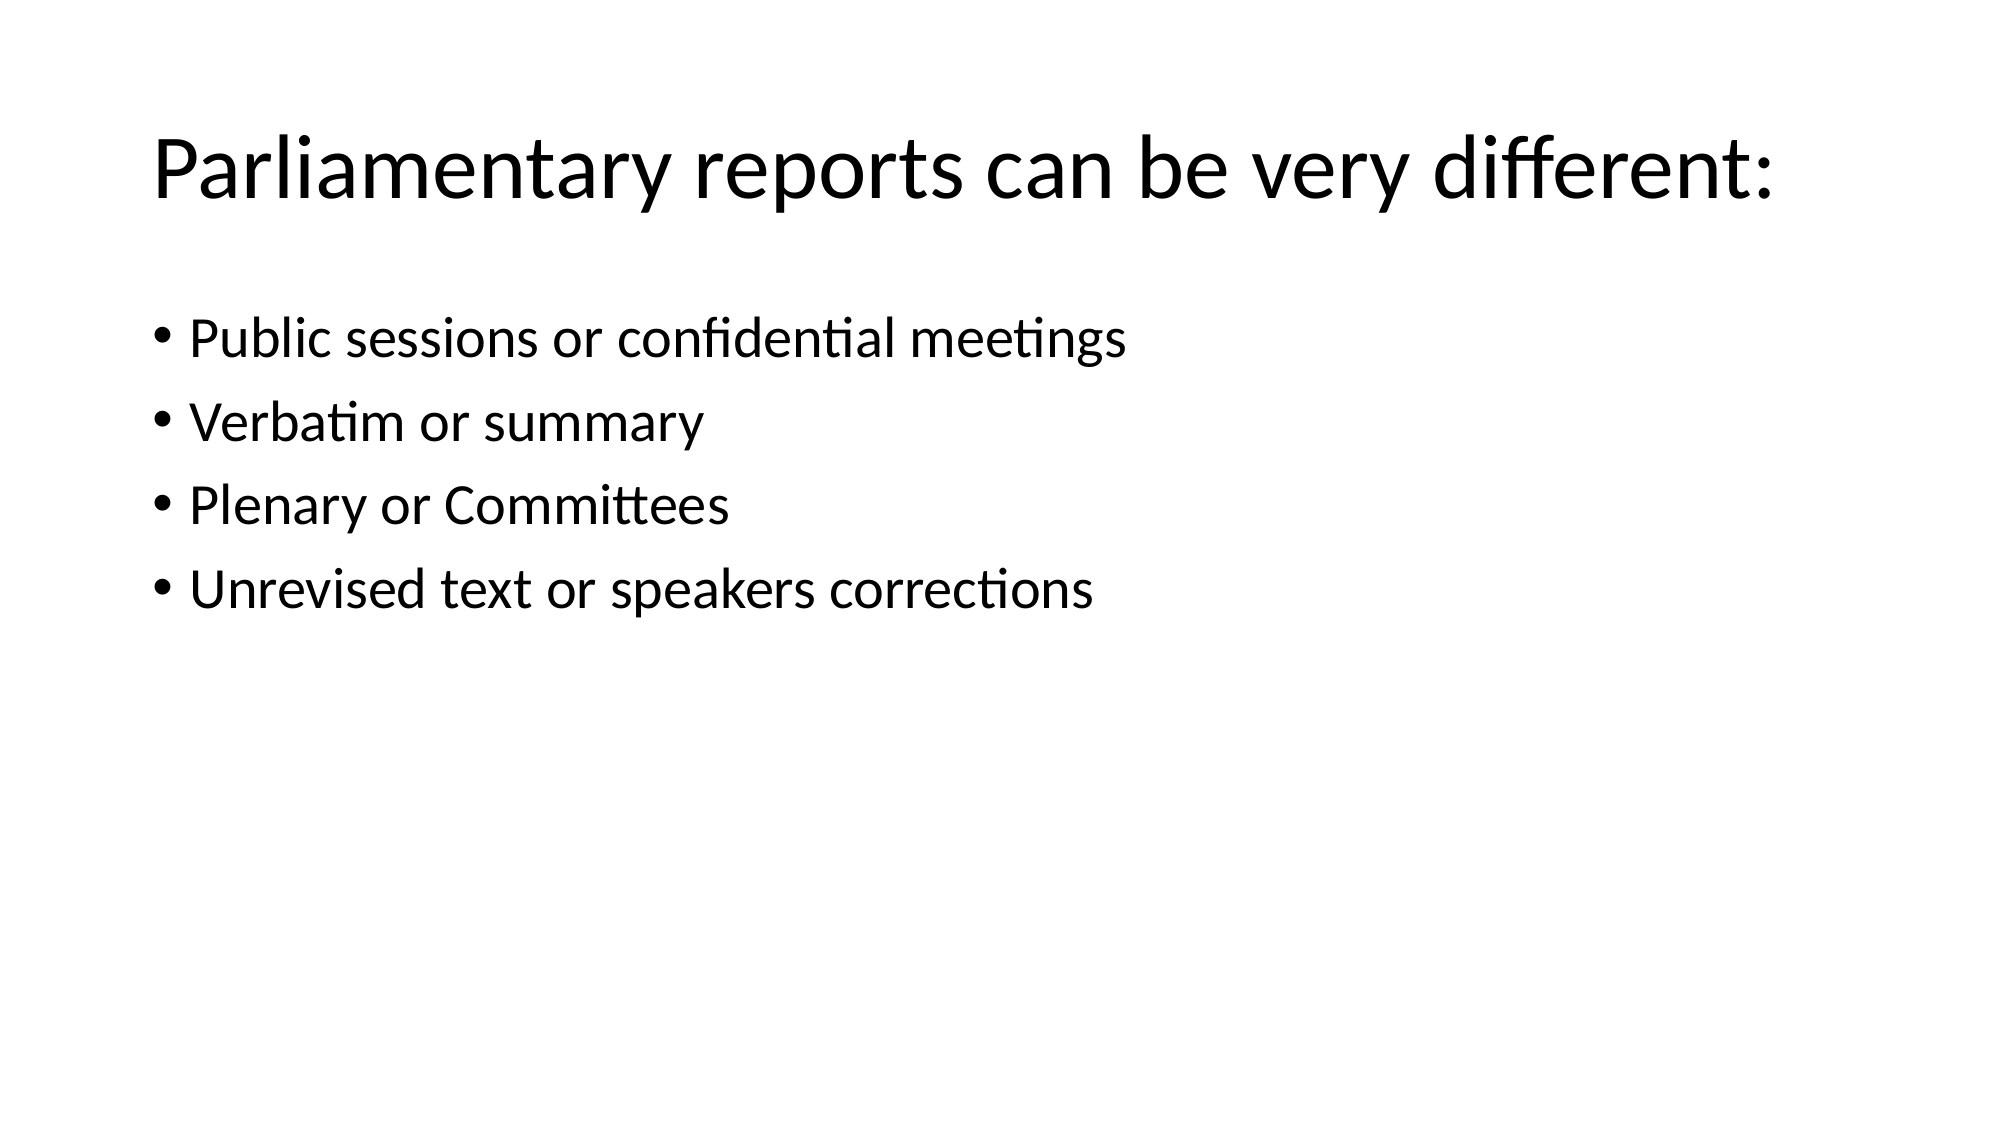

# Parliamentary reports can be very different:
Public sessions or confidential meetings
Verbatim or summary
Plenary or Committees
Unrevised text or speakers corrections